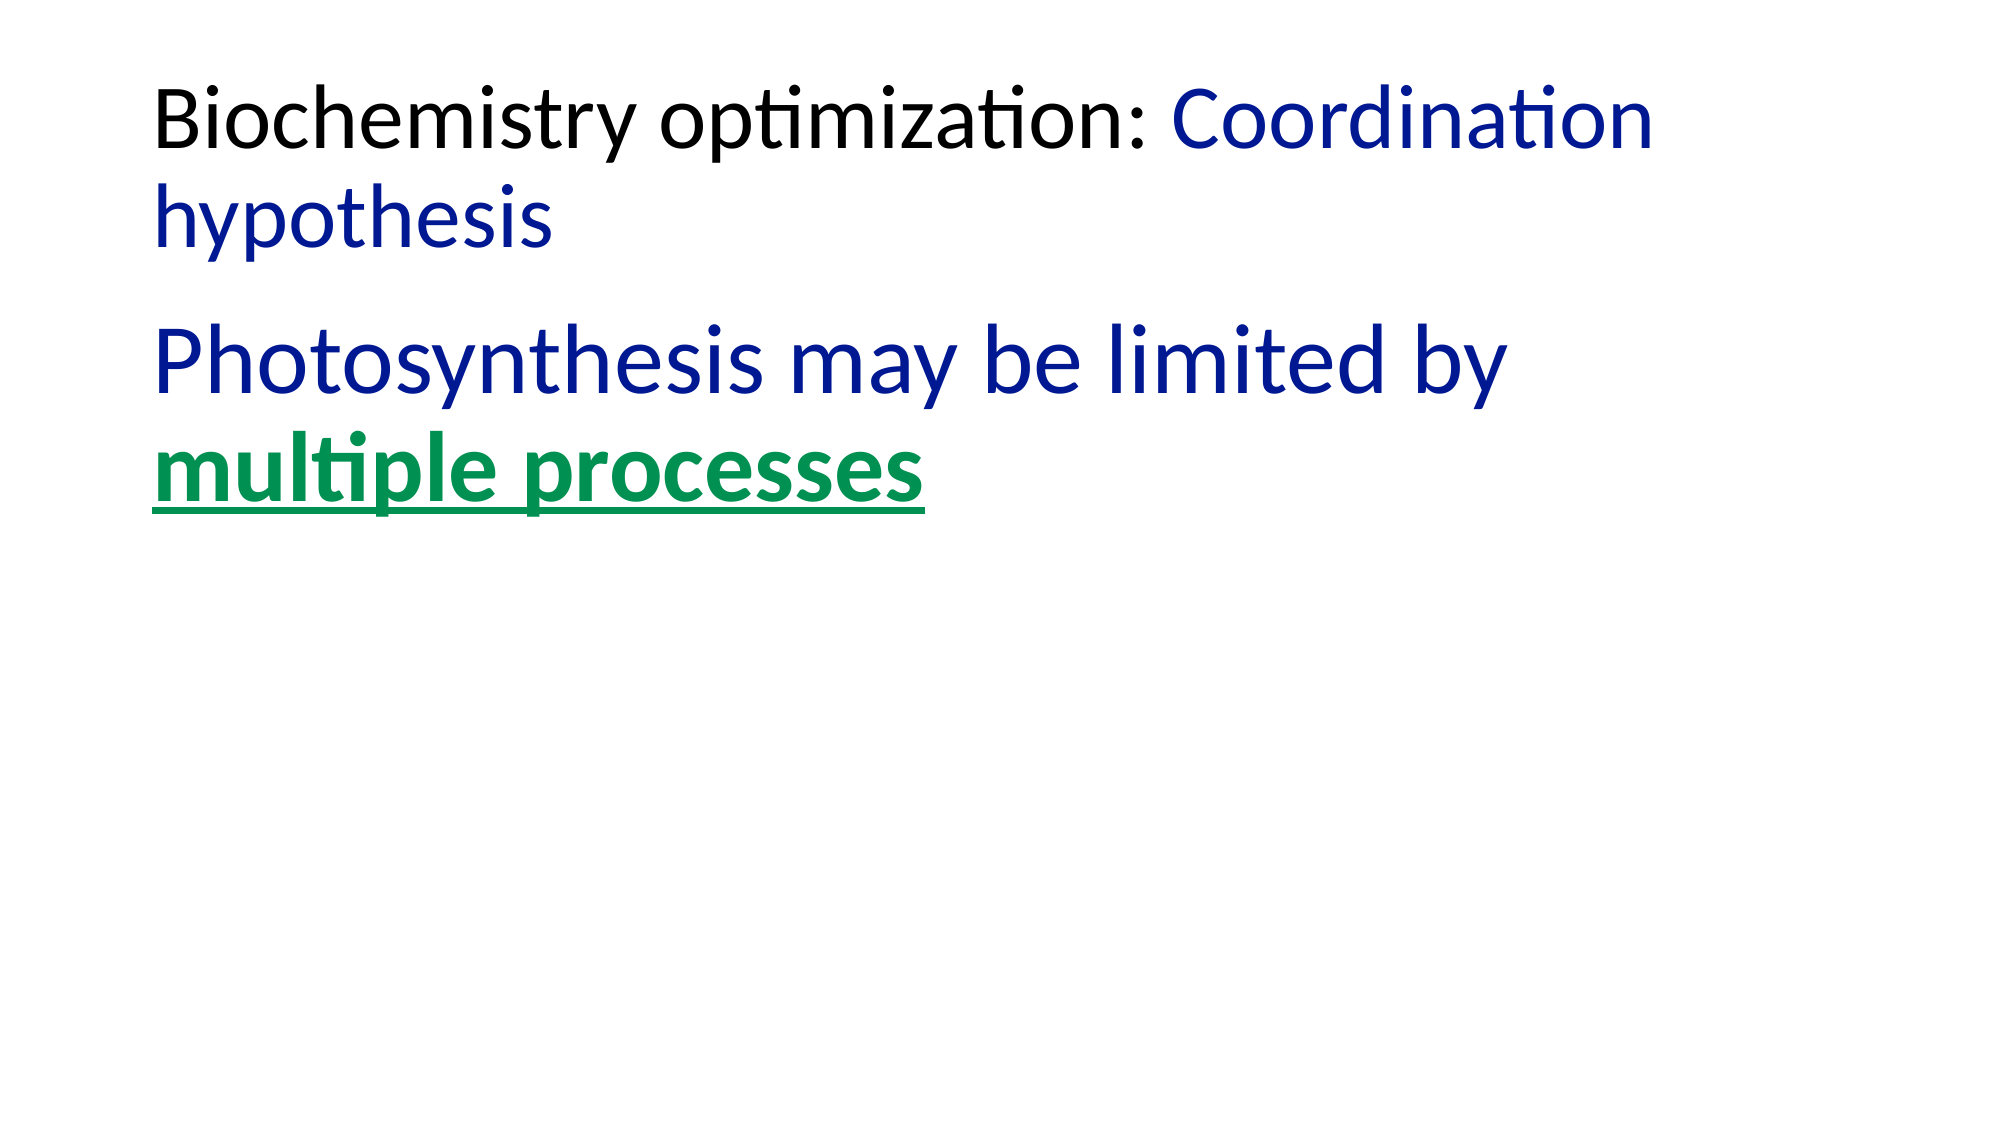

# Biochemistry optimization: Coordination hypothesis
Photosynthesis may be limited by multiple processes